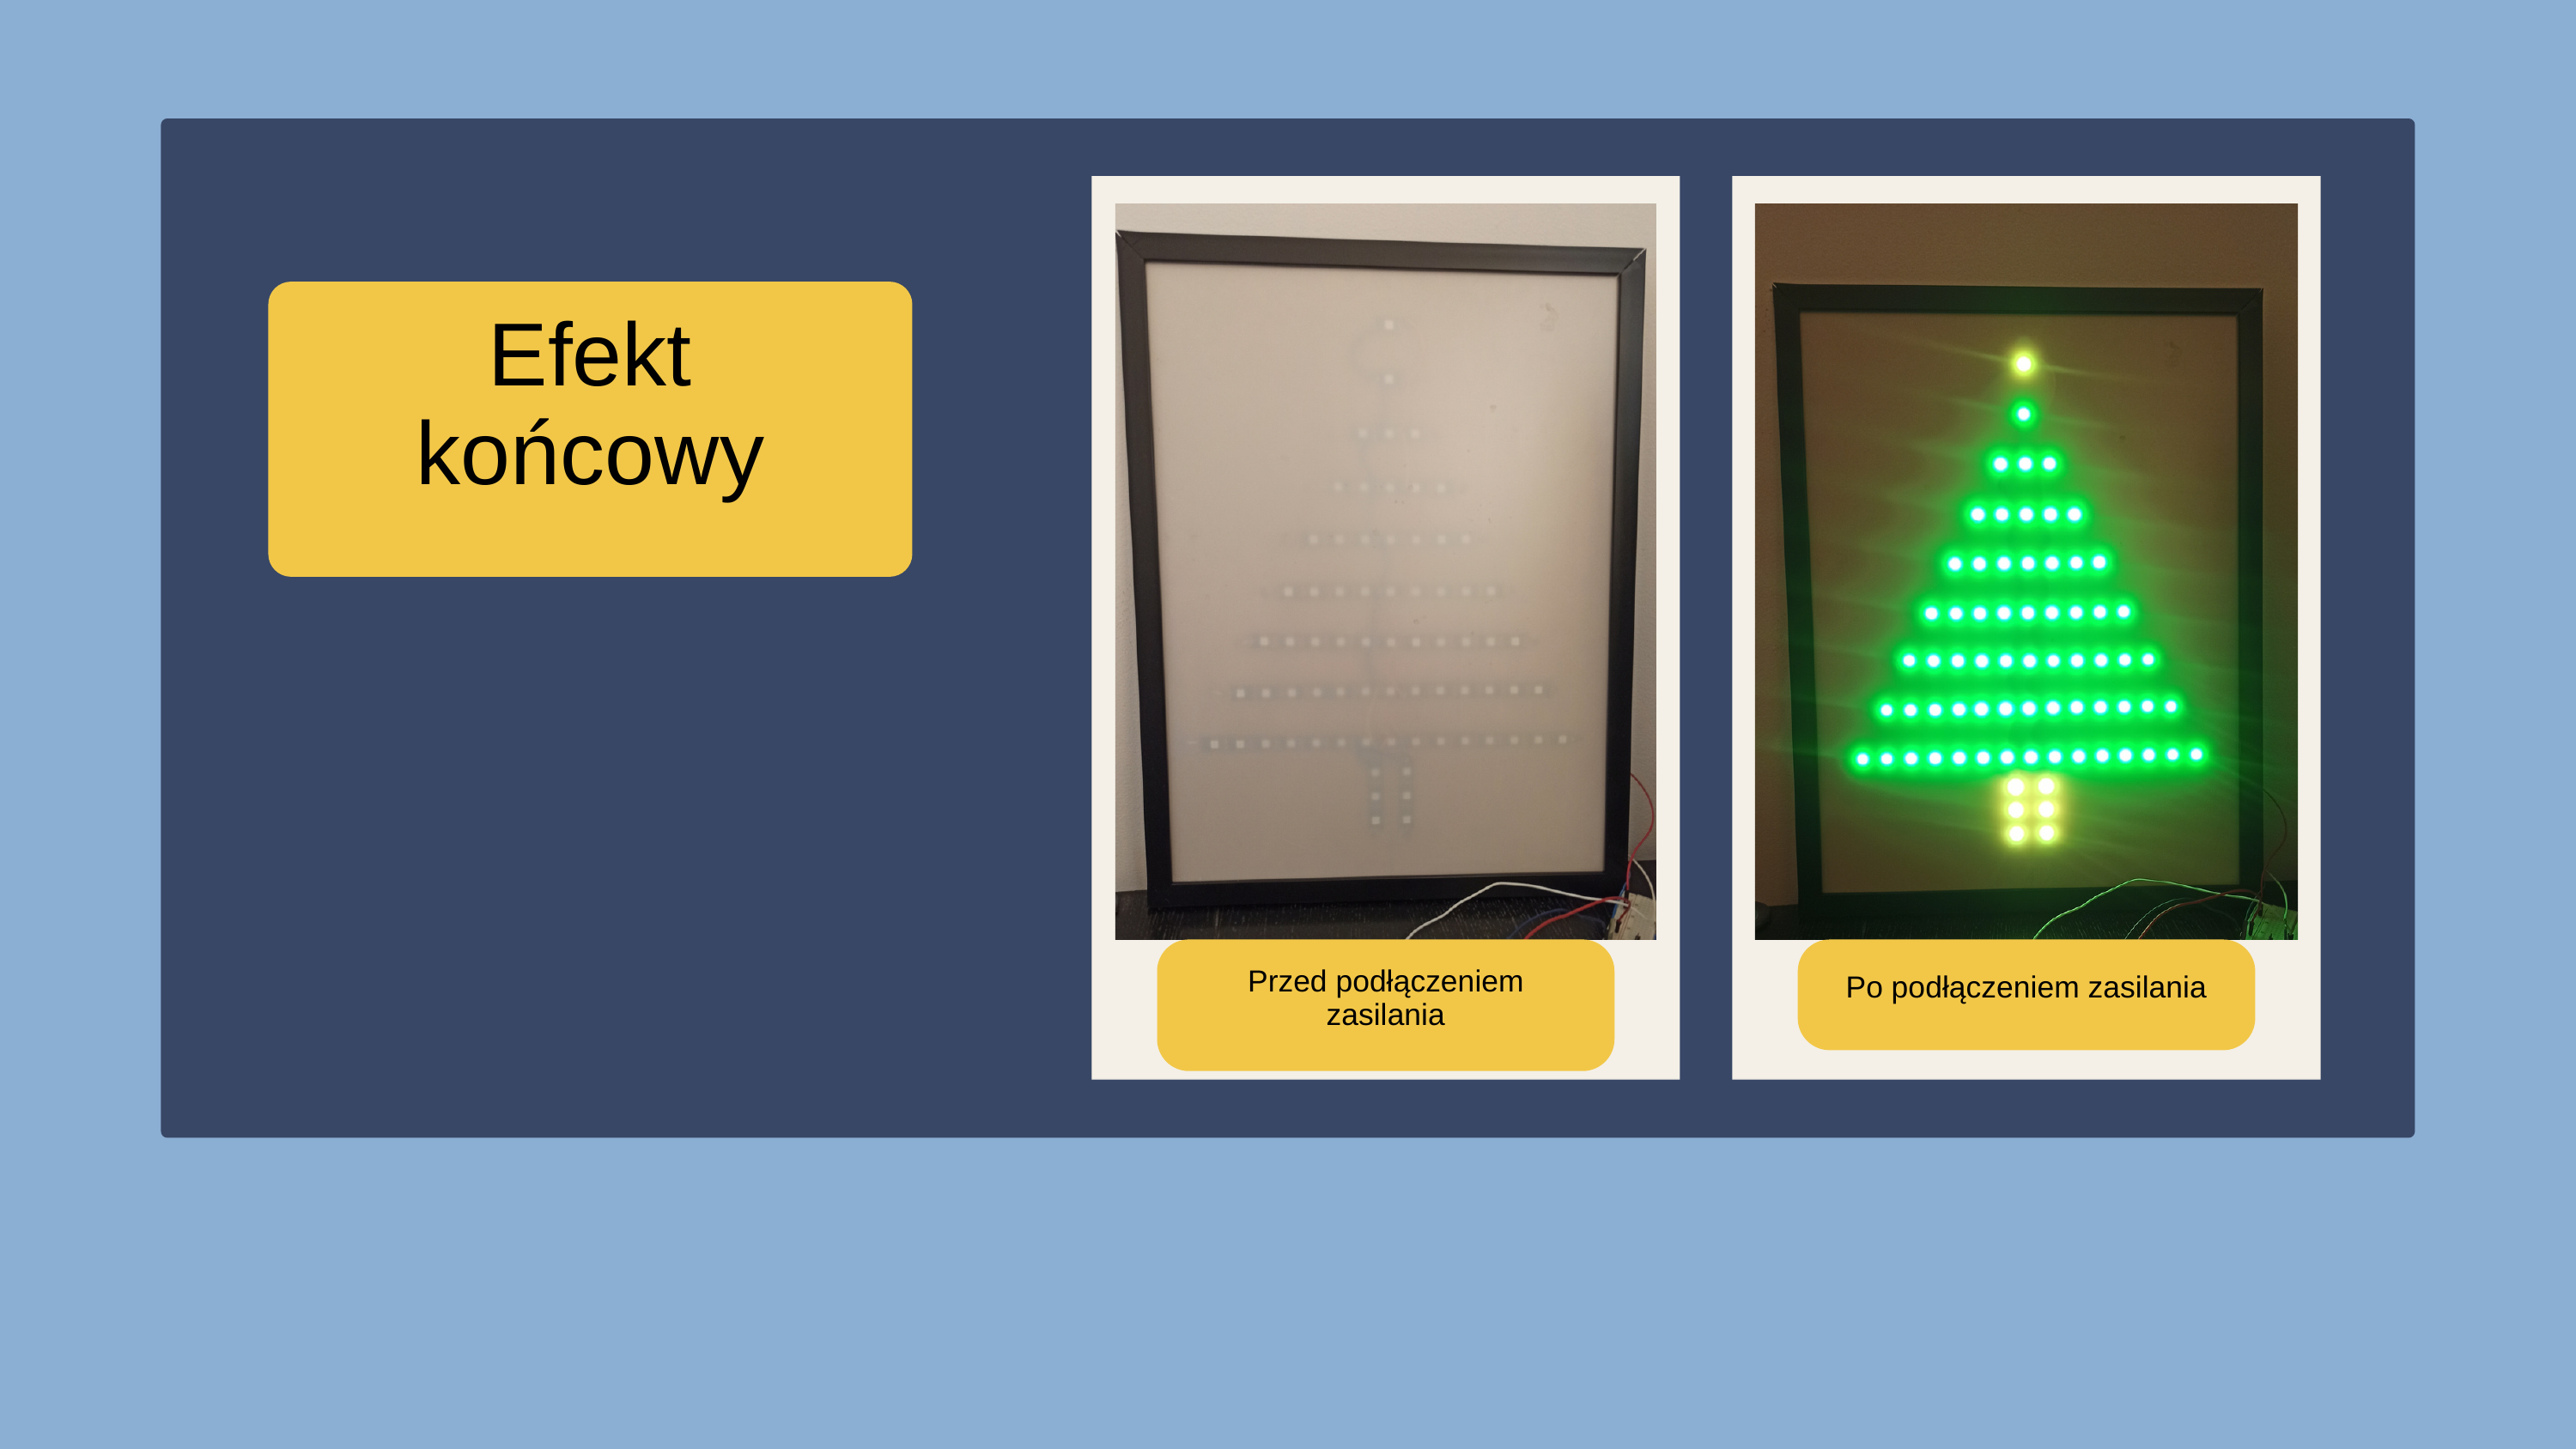

Efekt końcowy

Przed podłączeniem zasilania

Po podłączeniem zasilania